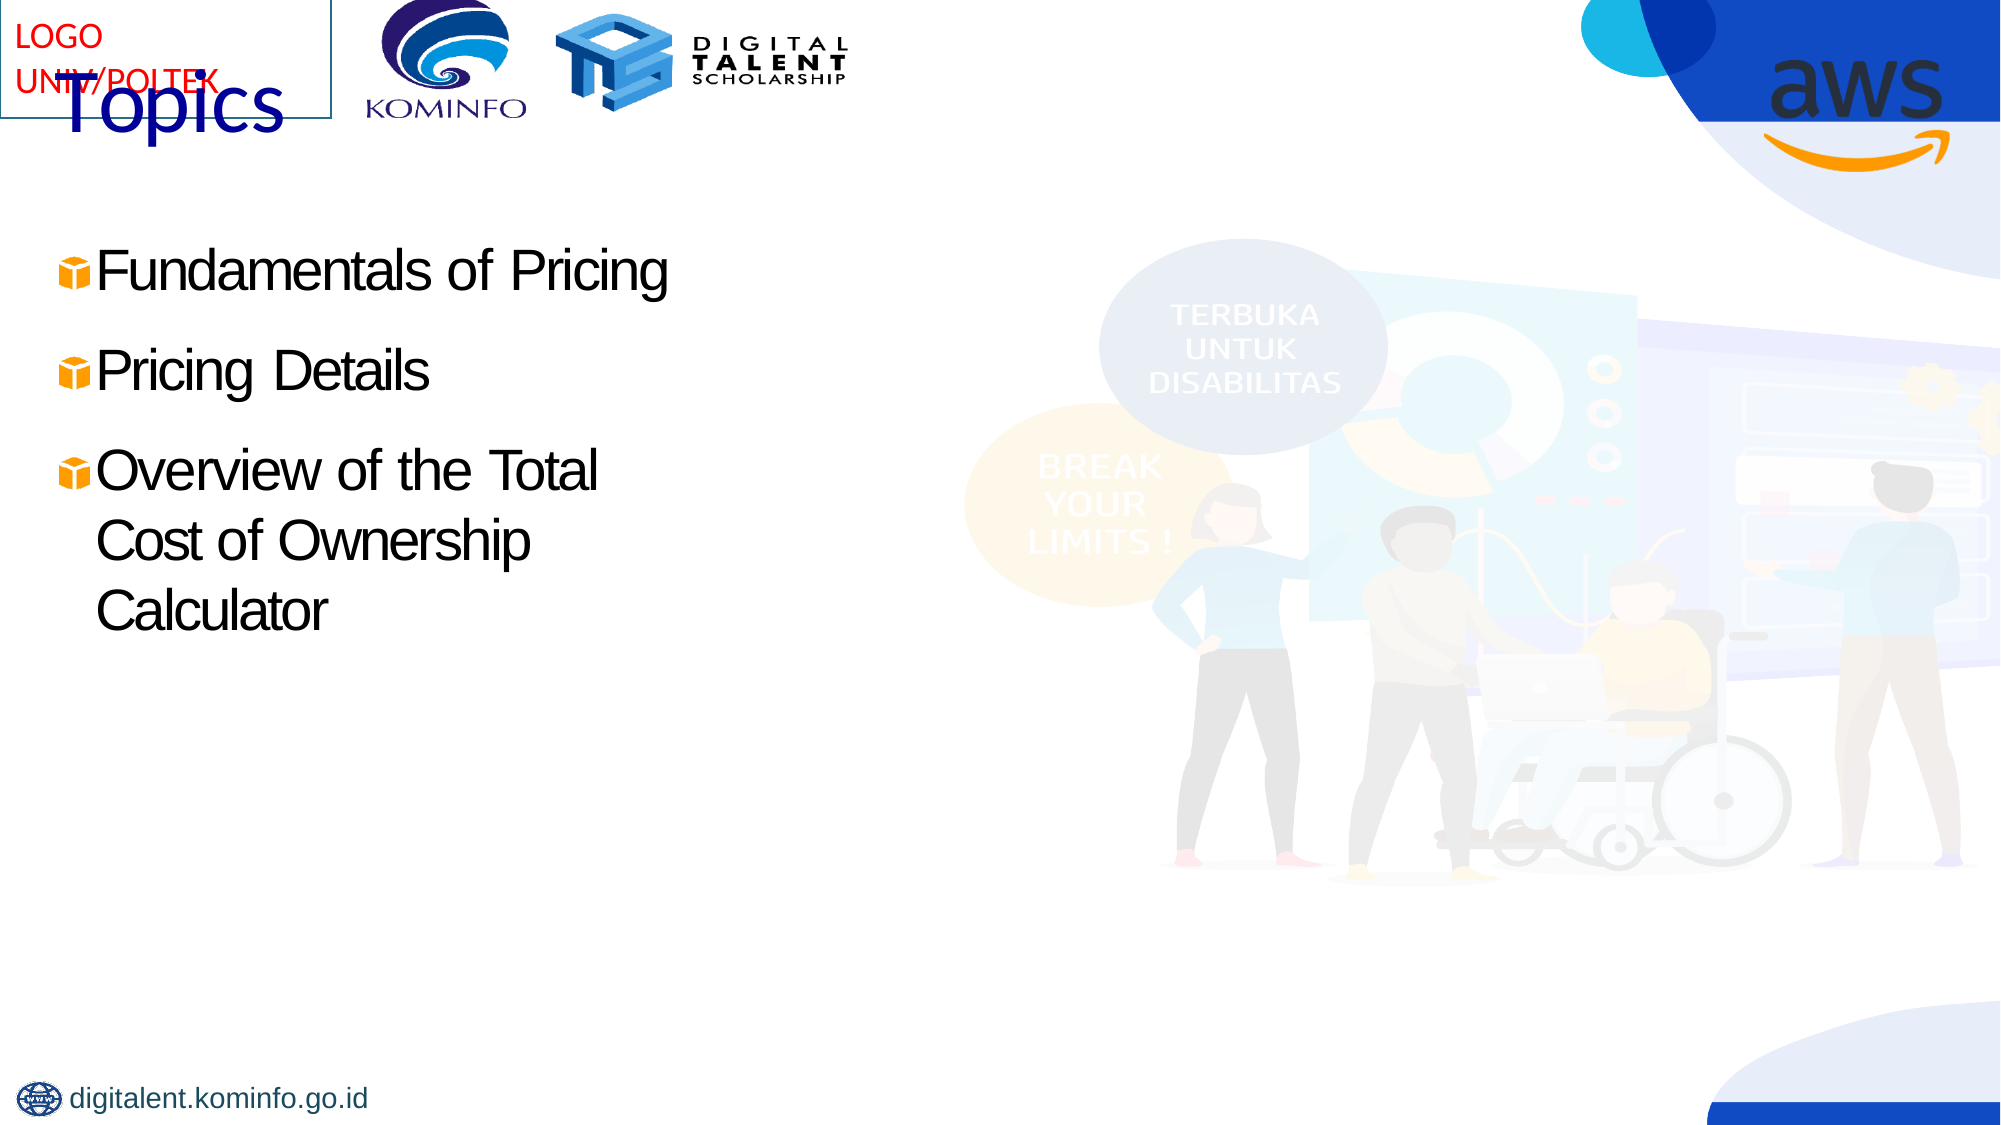

# Topics

Fundamentals of Pricing  Pricing Details
Overview of the Total Cost of Ownership Calculator